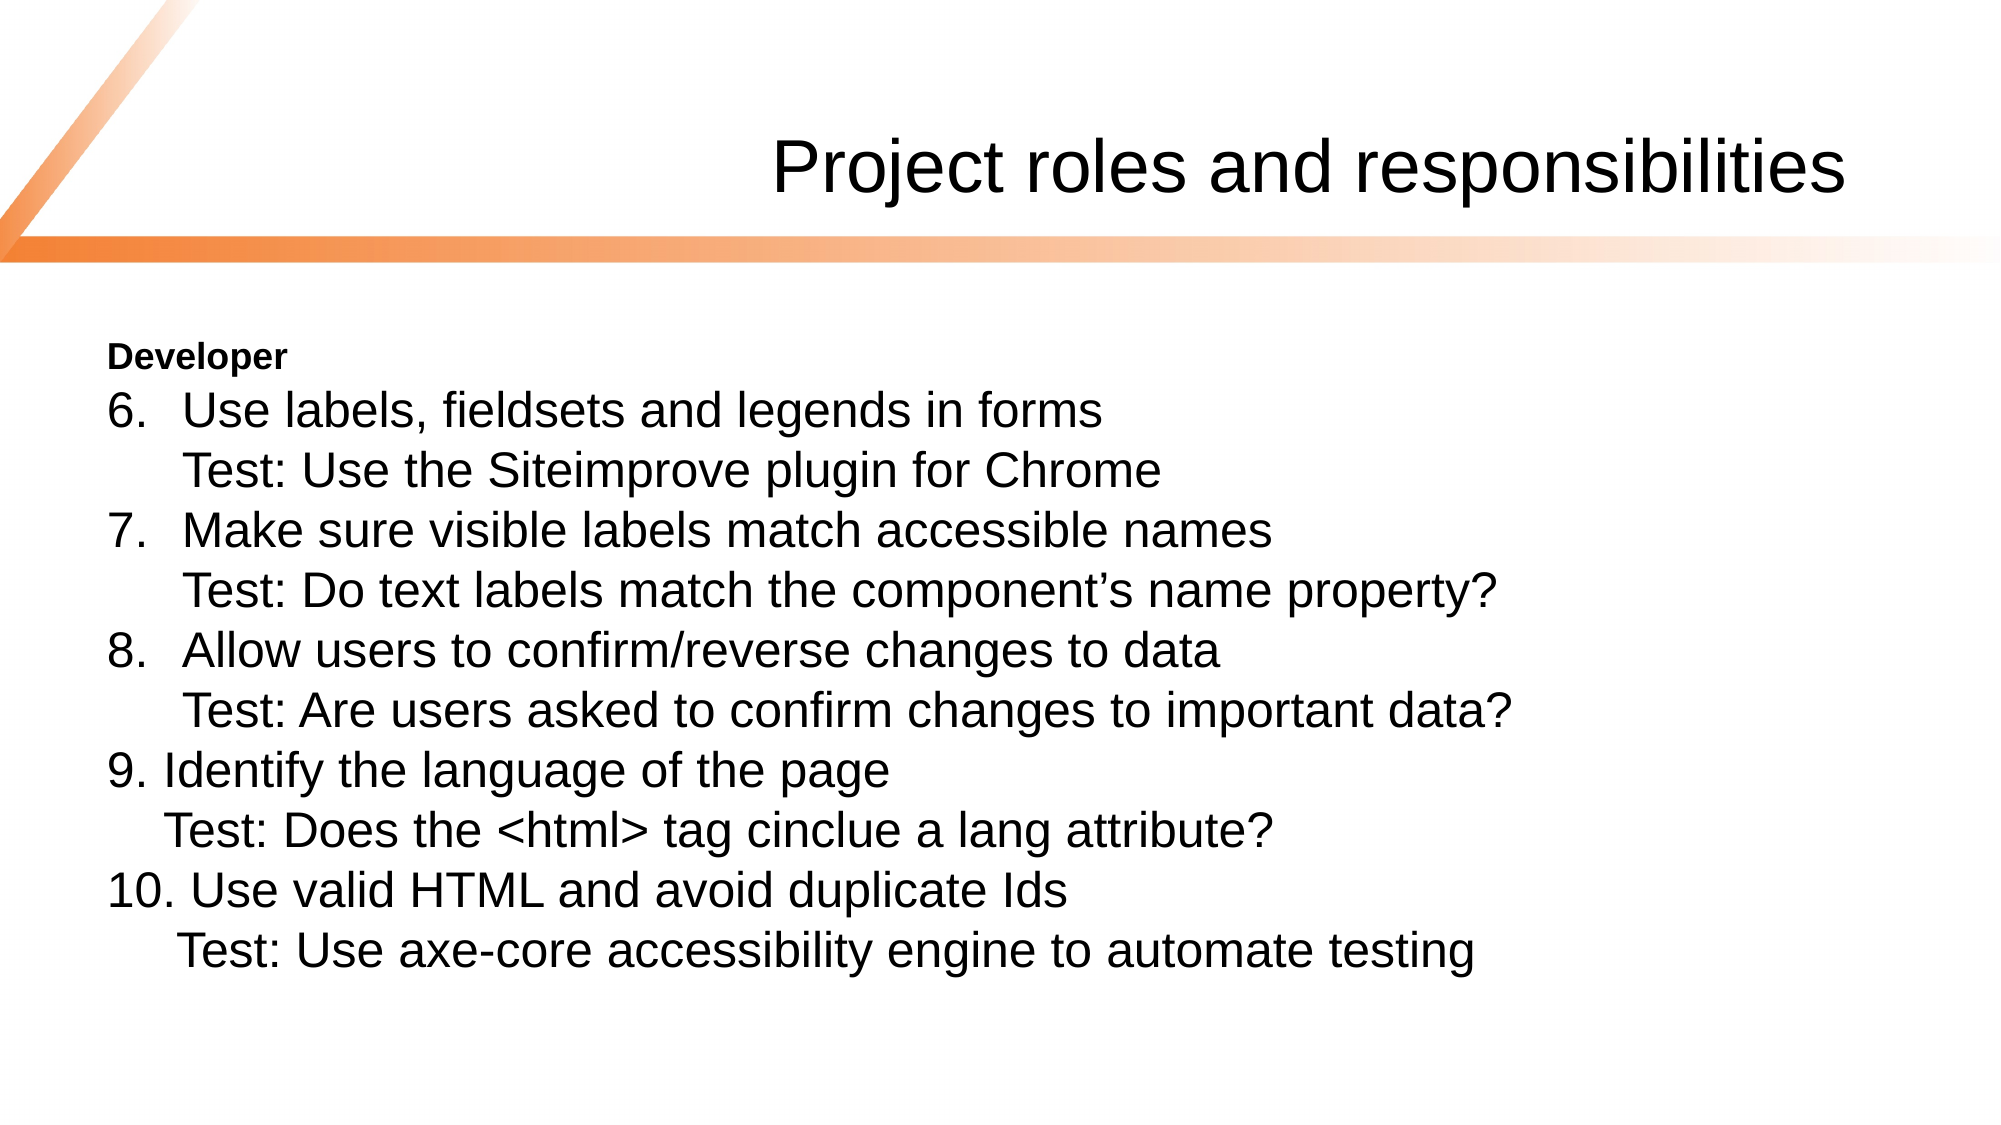

# Project roles and responsibilities
Developer
Use labels, fieldsets and legends in forms
Test: Use the Siteimprove plugin for Chrome
Make sure visible labels match accessible names
Test: Do text labels match the component’s name property?
Allow users to confirm/reverse changes to data
Test: Are users asked to confirm changes to important data?
Identify the language of the page
Test: Does the <html> tag cinclue a lang attribute?
 Use valid HTML and avoid duplicate Ids
 Test: Use axe-core accessibility engine to automate testing